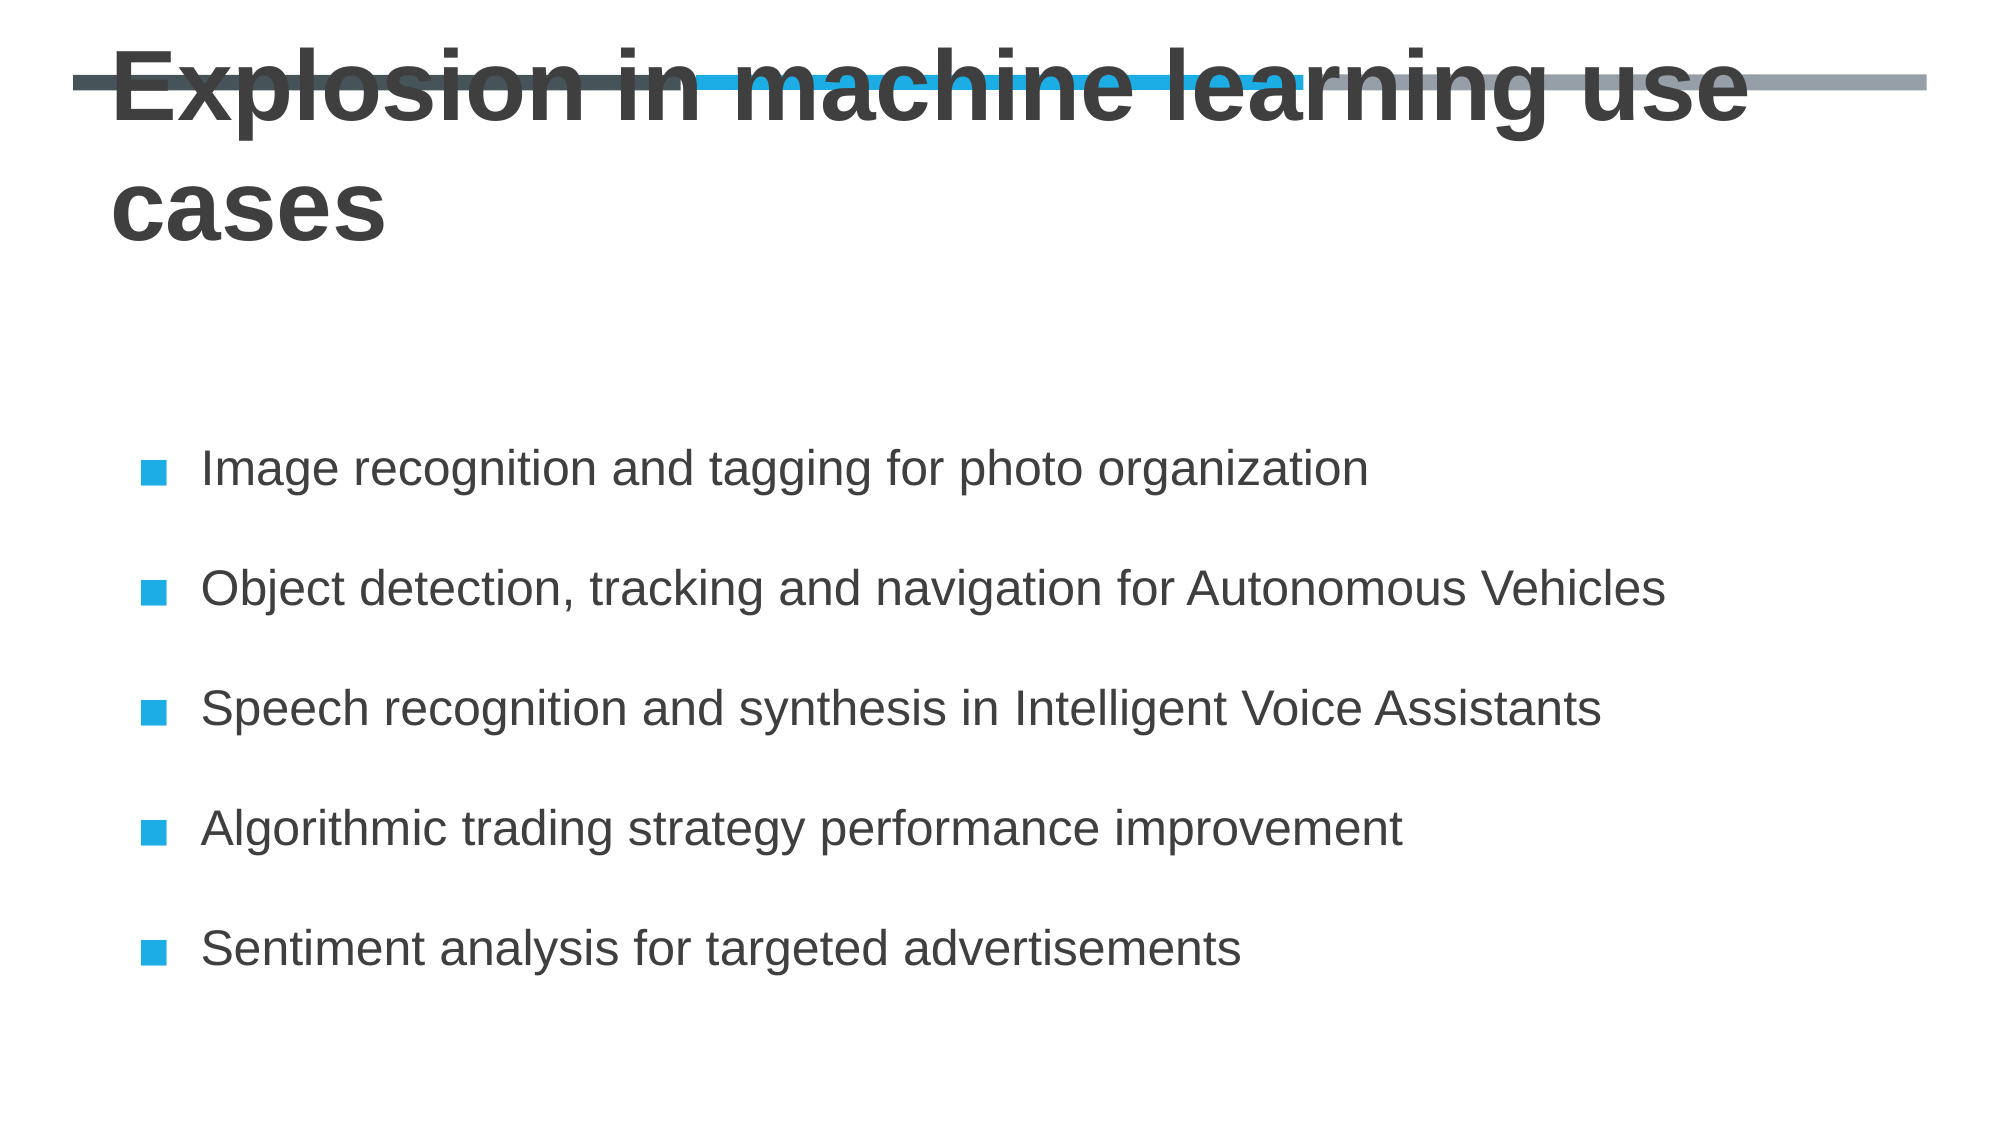

# Explosion in machine learning use cases
Image recognition and tagging for photo organization
Object detection, tracking and navigation for Autonomous Vehicles
Speech recognition and synthesis in Intelligent Voice Assistants
Algorithmic trading strategy performance improvement
Sentiment analysis for targeted advertisements